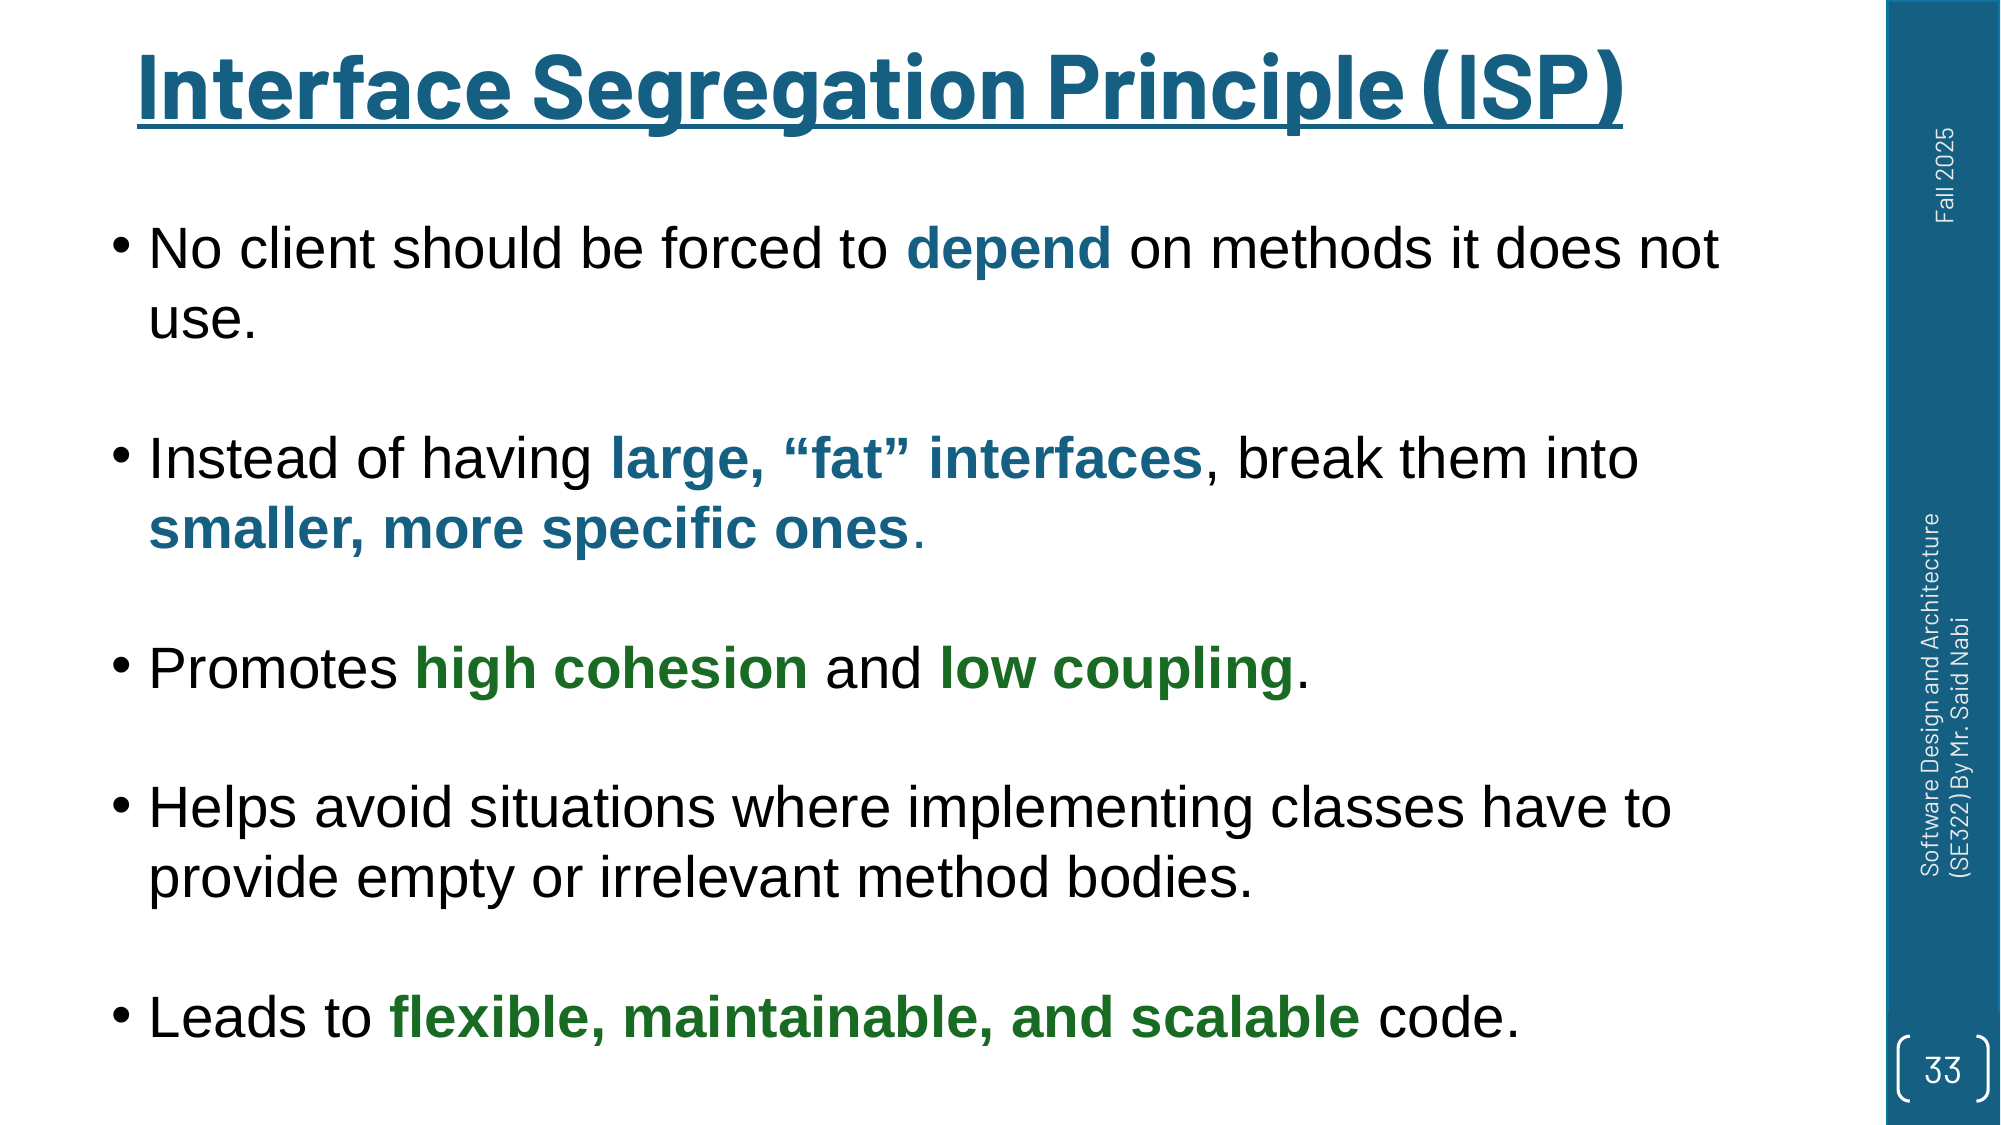

Interface Segregation Principle (ISP)

No client should be forced to depend on methods it does not use.

Instead of having large, “fat” interfaces, break them into smaller, more specific ones.

Promotes high cohesion and low coupling.

Helps avoid situations where implementing classes have to provide empty or irrelevant method bodies.

Leads to flexible, maintainable, and scalable code.